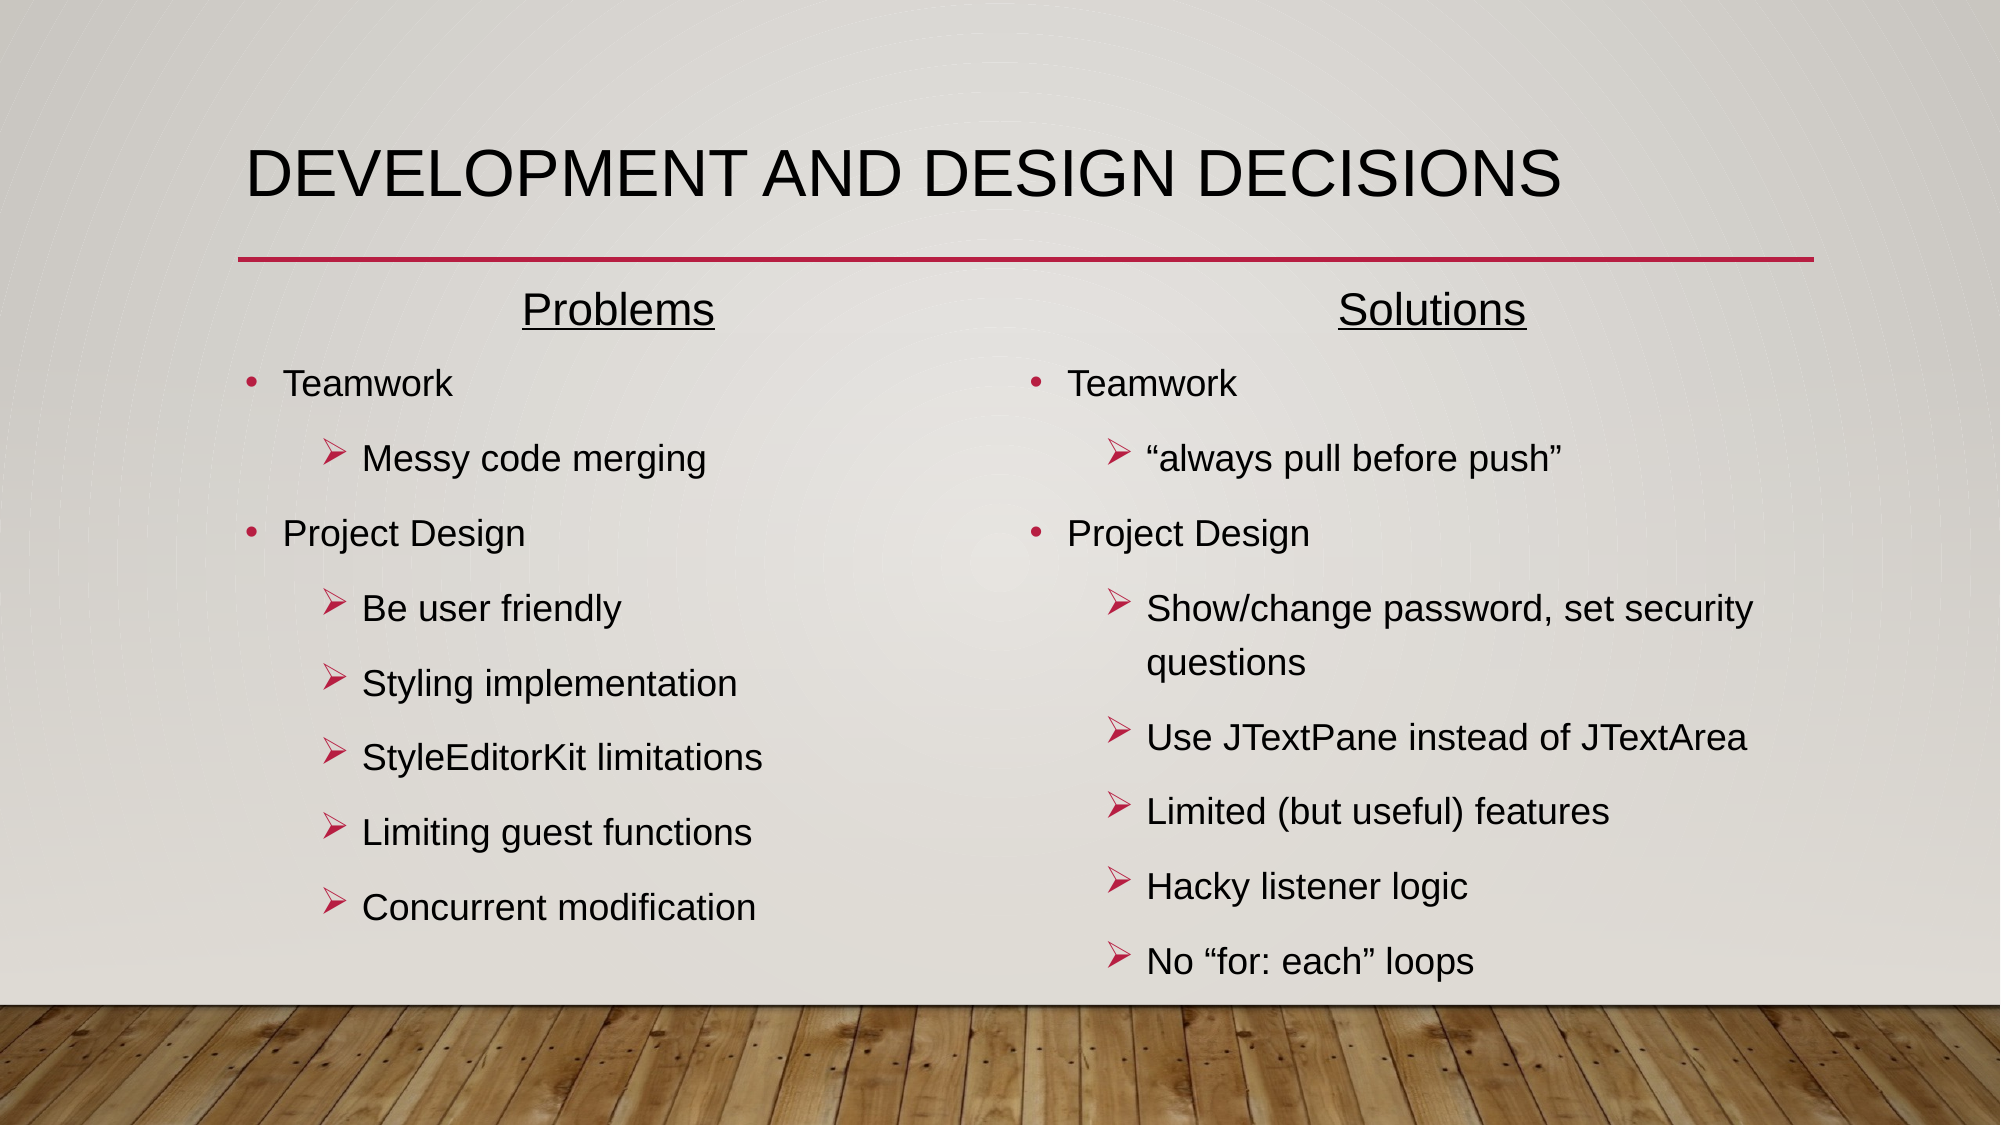

# Development and Design decisions
Problems
Solutions
Teamwork
Messy code merging
Project Design
Be user friendly
Styling implementation
StyleEditorKit limitations
Limiting guest functions
Concurrent modification
Teamwork
“always pull before push”
Project Design
Show/change password, set security questions
Use JTextPane instead of JTextArea
Limited (but useful) features
Hacky listener logic
No “for: each” loops